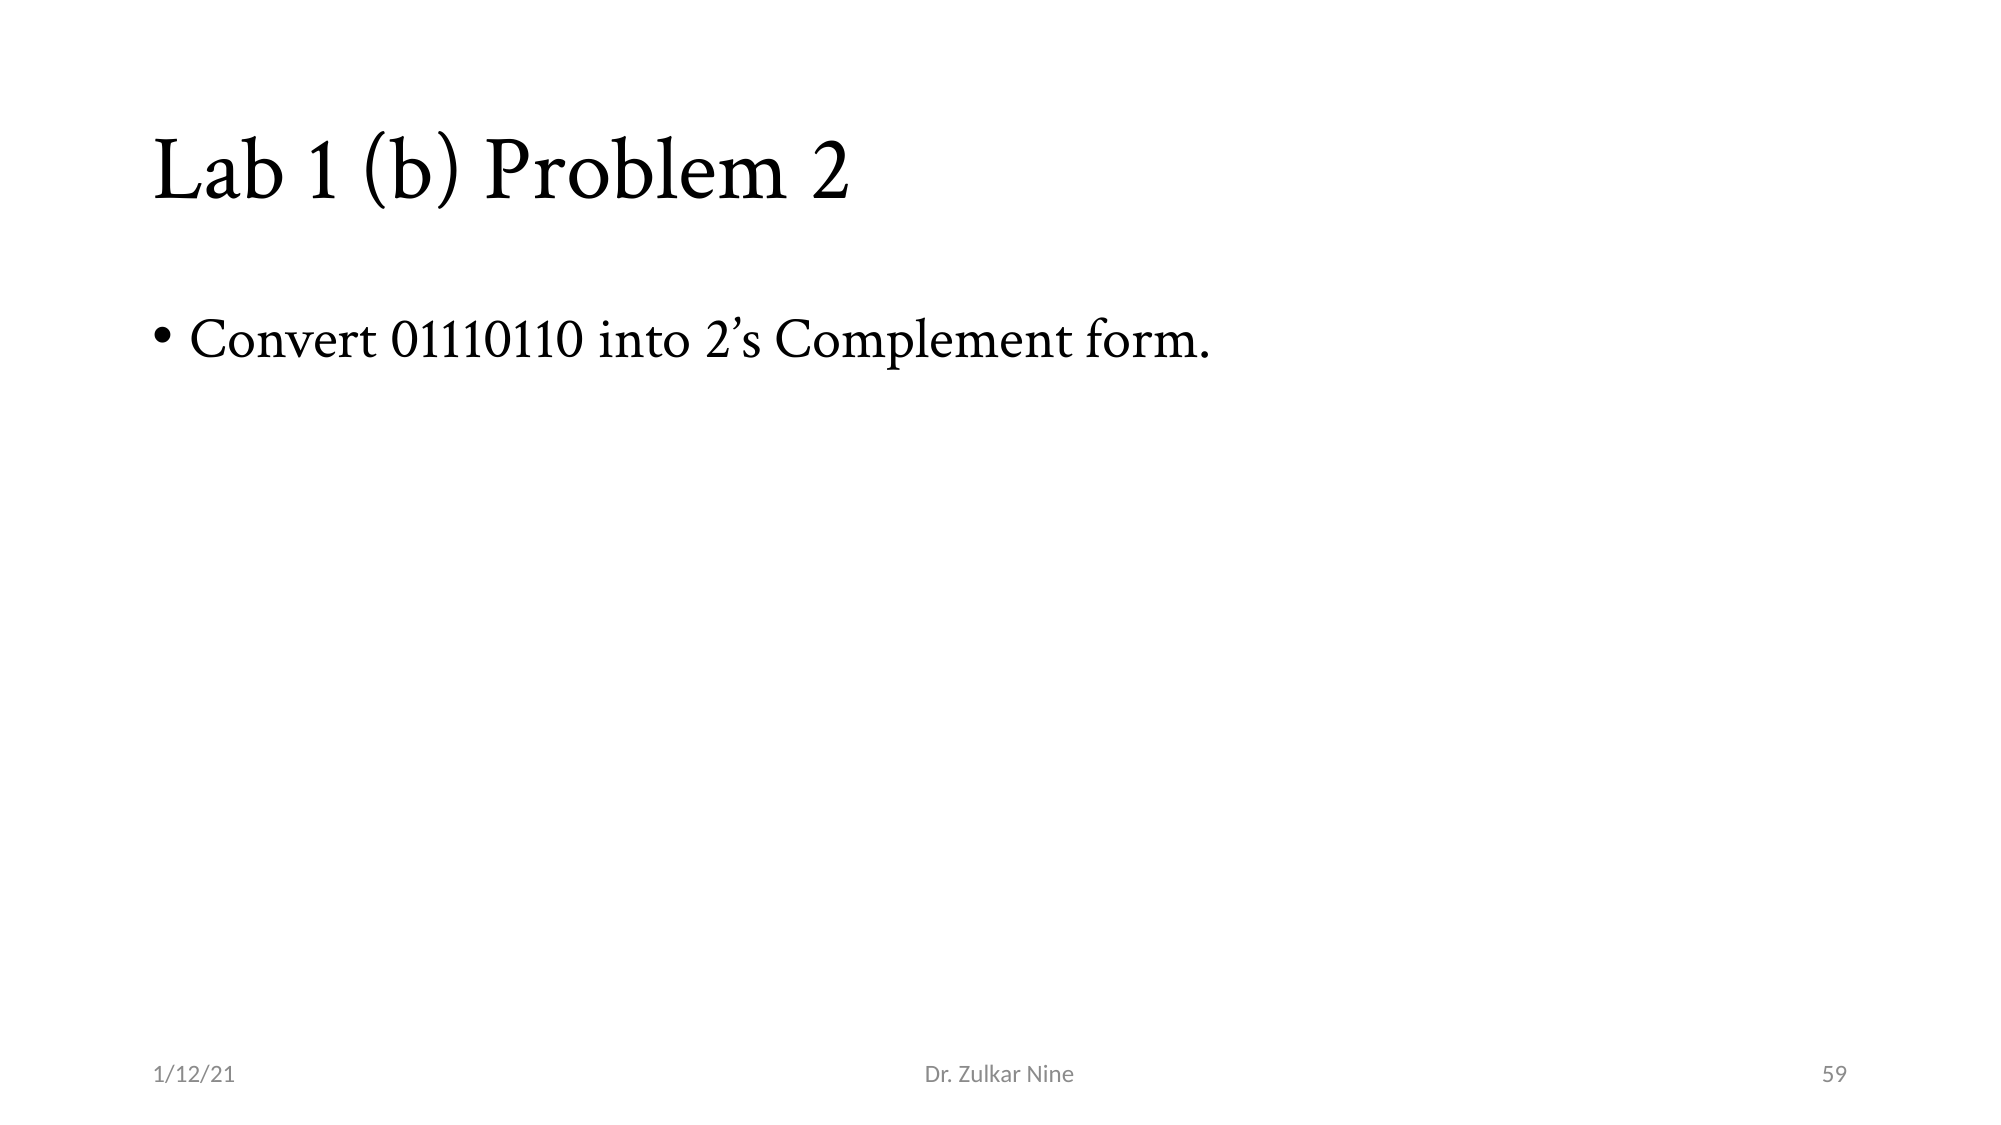

# Lab 1 (b) Problem 2
Convert 01110110 into 2’s Complement form.
1/12/21
Dr. Zulkar Nine
59